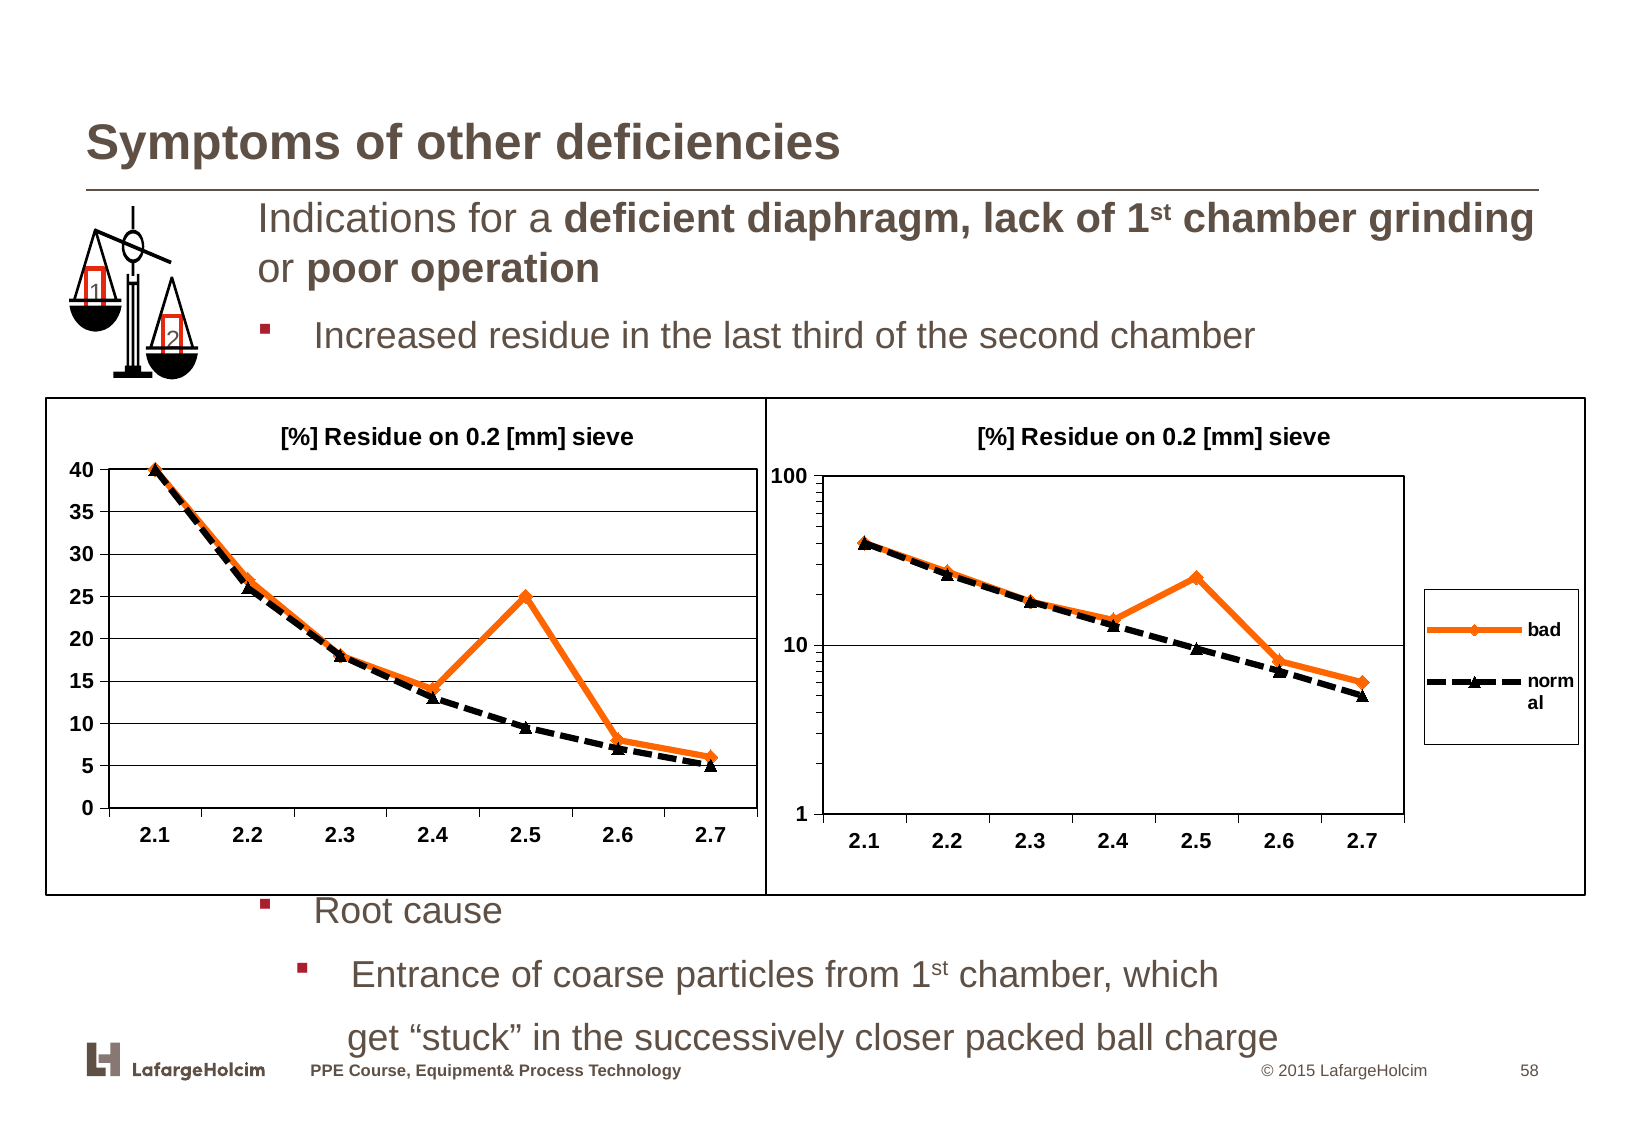

# Symptoms of other deficiencies
Indications for a deficient diaphragm, lack of 1st chamber grinding or poor operation
Increased residue in the last third of the second chamber

Root cause
Entrance of coarse particles from 1st chamber, which
     get “stuck” in the successively closer packed ball charge

1

2

### Chart: [%] Residue on 0.2 [mm] sieve

| Category | bad | normal |
|---|---|---|
| 2.1 | 40.0 | 40.0 |
| 2.2000000000000002 | 27.0 | 26.0 |
| 2.2999999999999998 | 18.0 | 18.0 |
| 2.4 | 14.0 | 13.0 |
| 2.5 | 25.0 | 9.5 |
| 2.6 | 8.0 | 7.0 |
| 2.7 | 6.0 | 5.0 |

### Chart: [%] Residue on 0.2 [mm] sieve

| Category | bad | normal |
|---|---|---|
| 2.1 | 40.0 | 40.0 |
| 2.2000000000000002 | 27.0 | 26.0 |
| 2.2999999999999998 | 18.0 | 18.0 |
| 2.4 | 14.0 | 13.0 |
| 2.5 | 25.0 | 9.5 |
| 2.6 | 8.0 | 7.0 |
| 2.7 | 6.0 | 5.0 |
PPE Course, Equipment& Process Technology
58